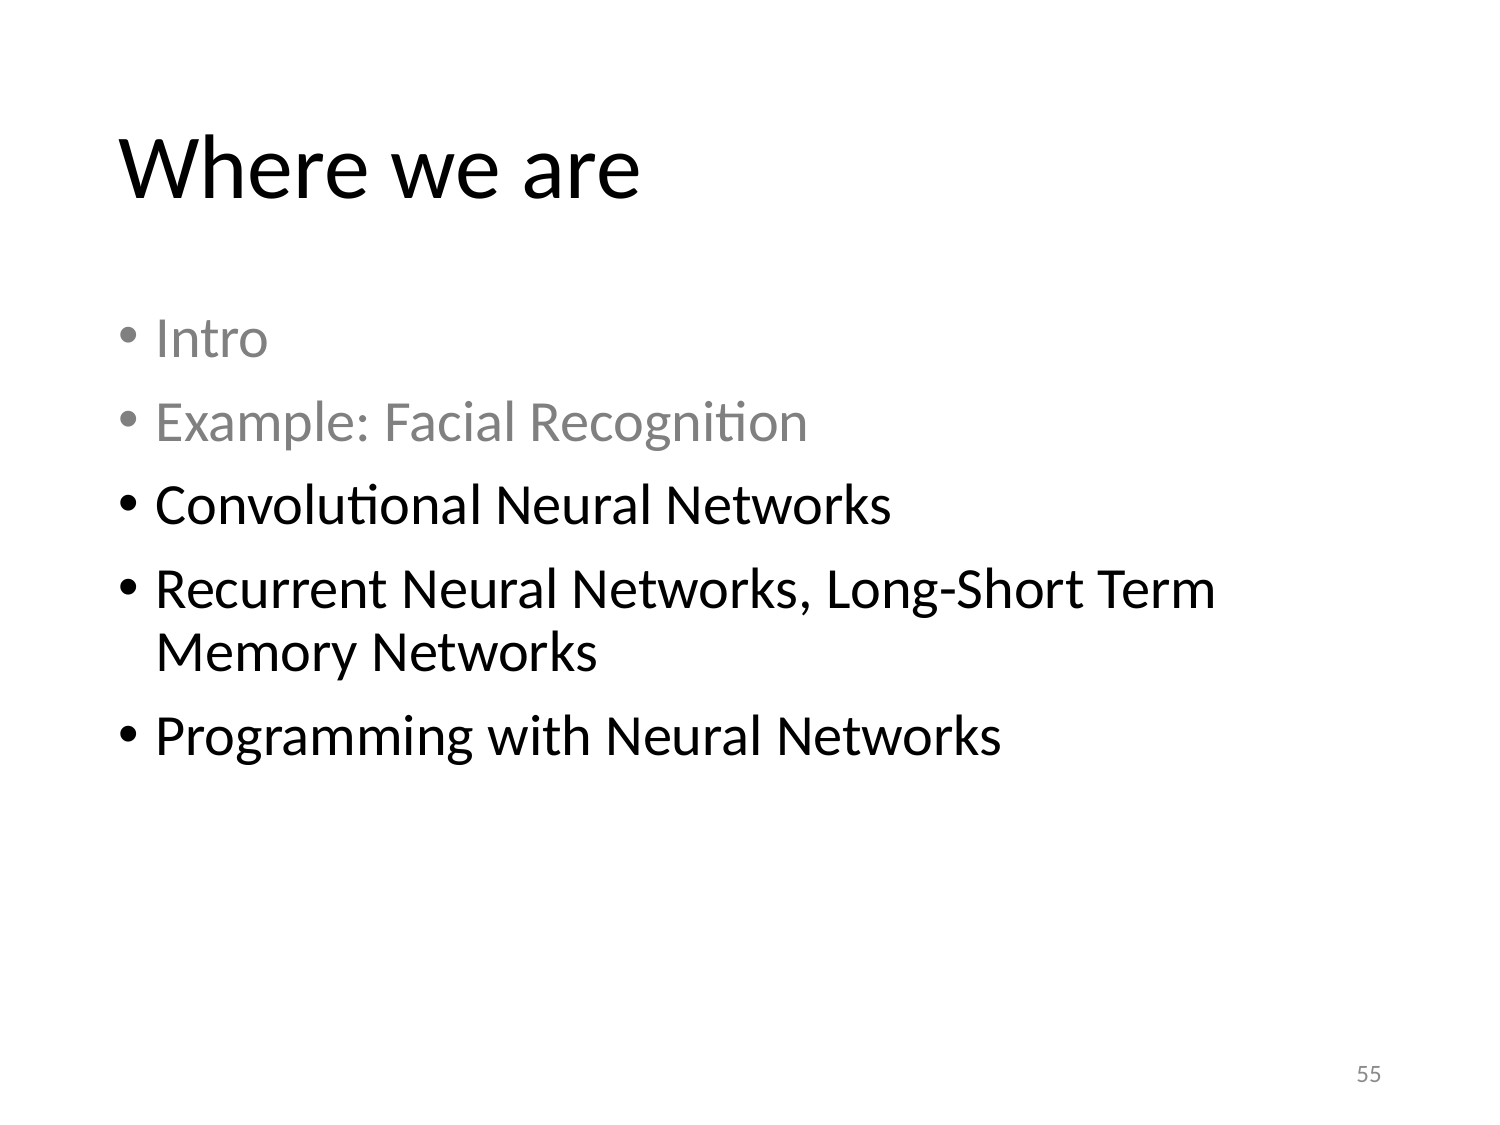

# Where we are
Intro
Example: Facial Recognition
Convolutional Neural Networks
Recurrent Neural Networks, Long-Short Term Memory Networks
Programming with Neural Networks

55